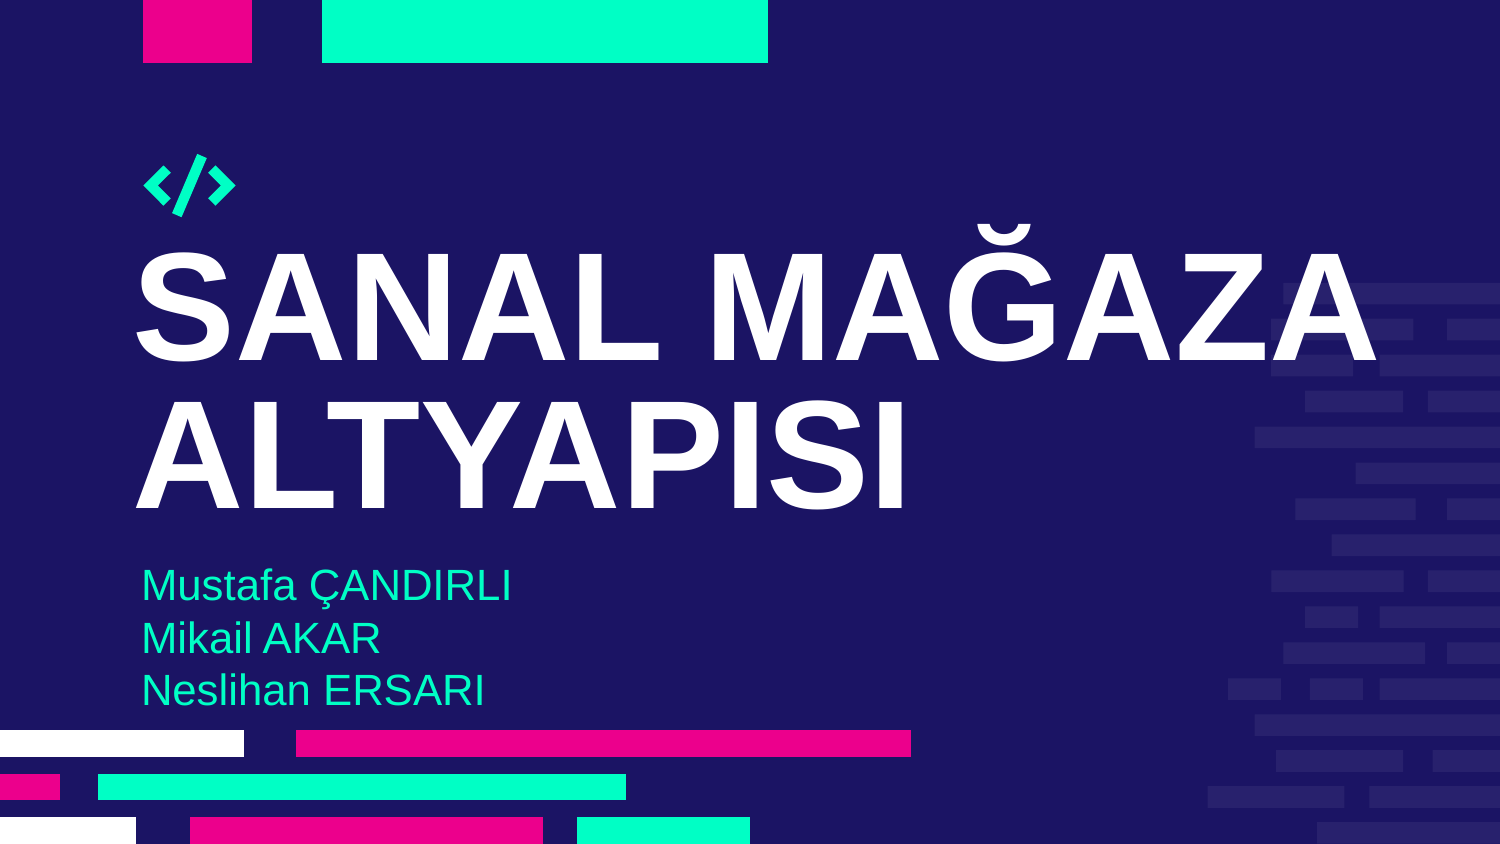

# SANAL MAĞAZA ALTYAPISI
Mustafa ÇANDIRLI
Mikail AKAR
Neslihan ERSARI